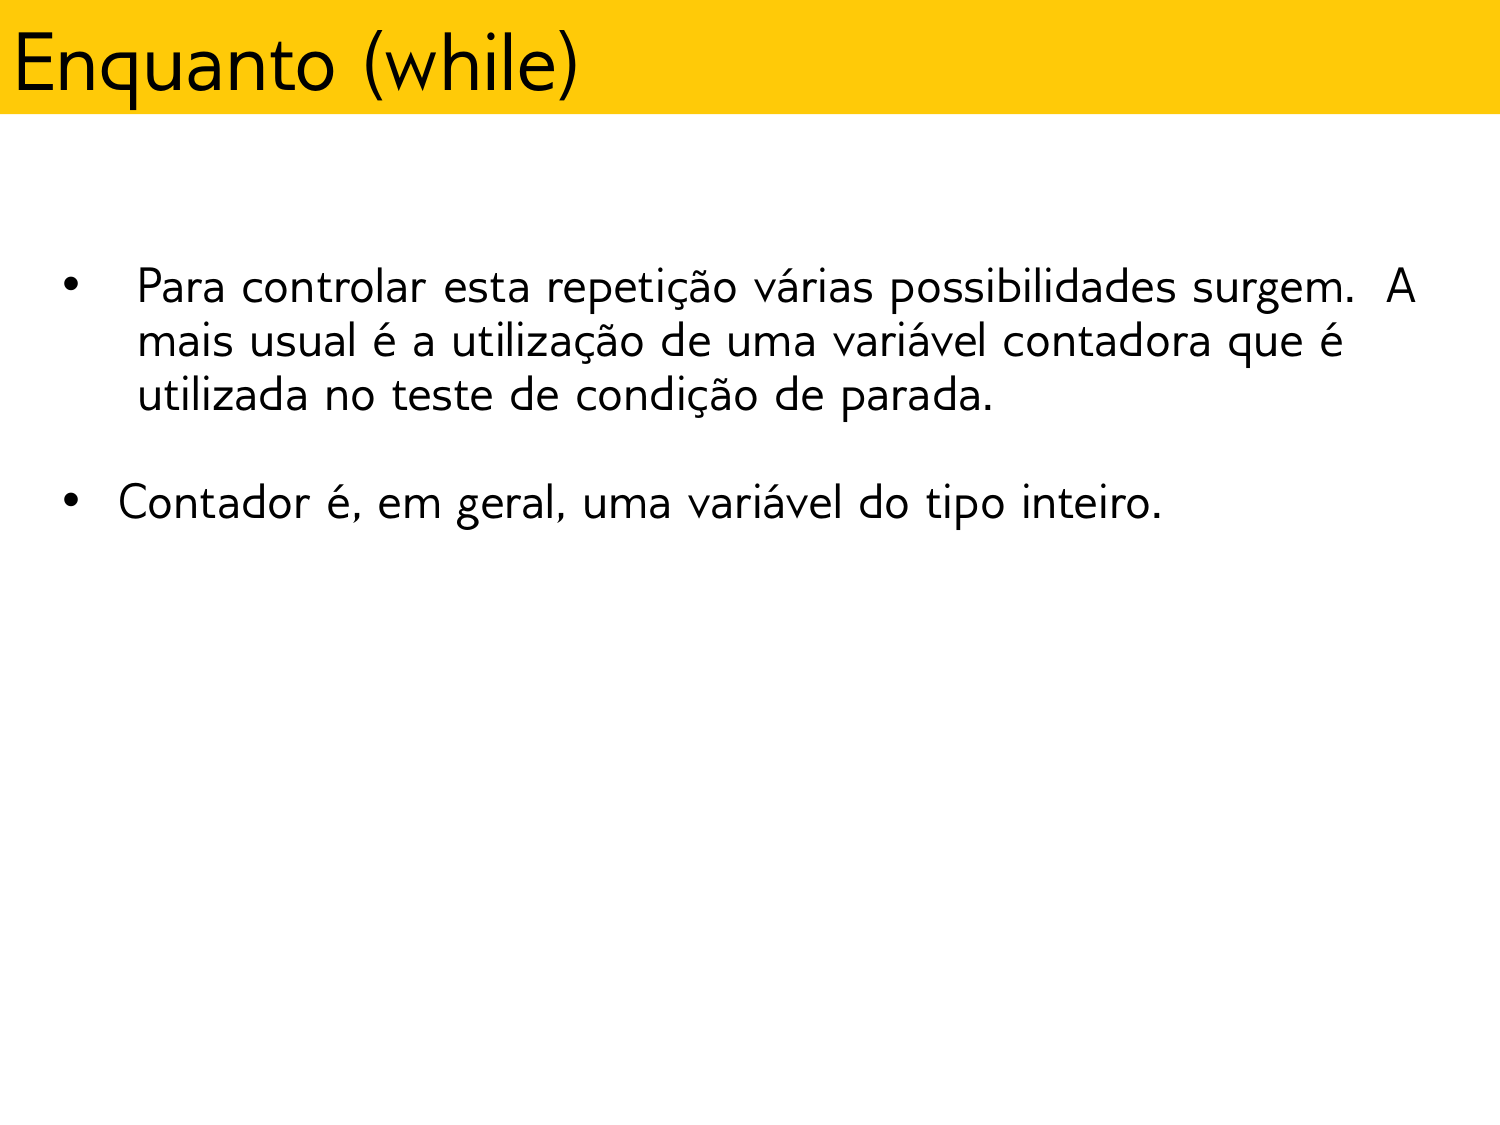

Enquanto (while)
Para controlar esta repetição várias possibilidades surgem.  A mais usual é a utilização de uma variável contadora que é utilizada no teste de condição de parada.

Contador é, em geral, uma variável do tipo inteiro.